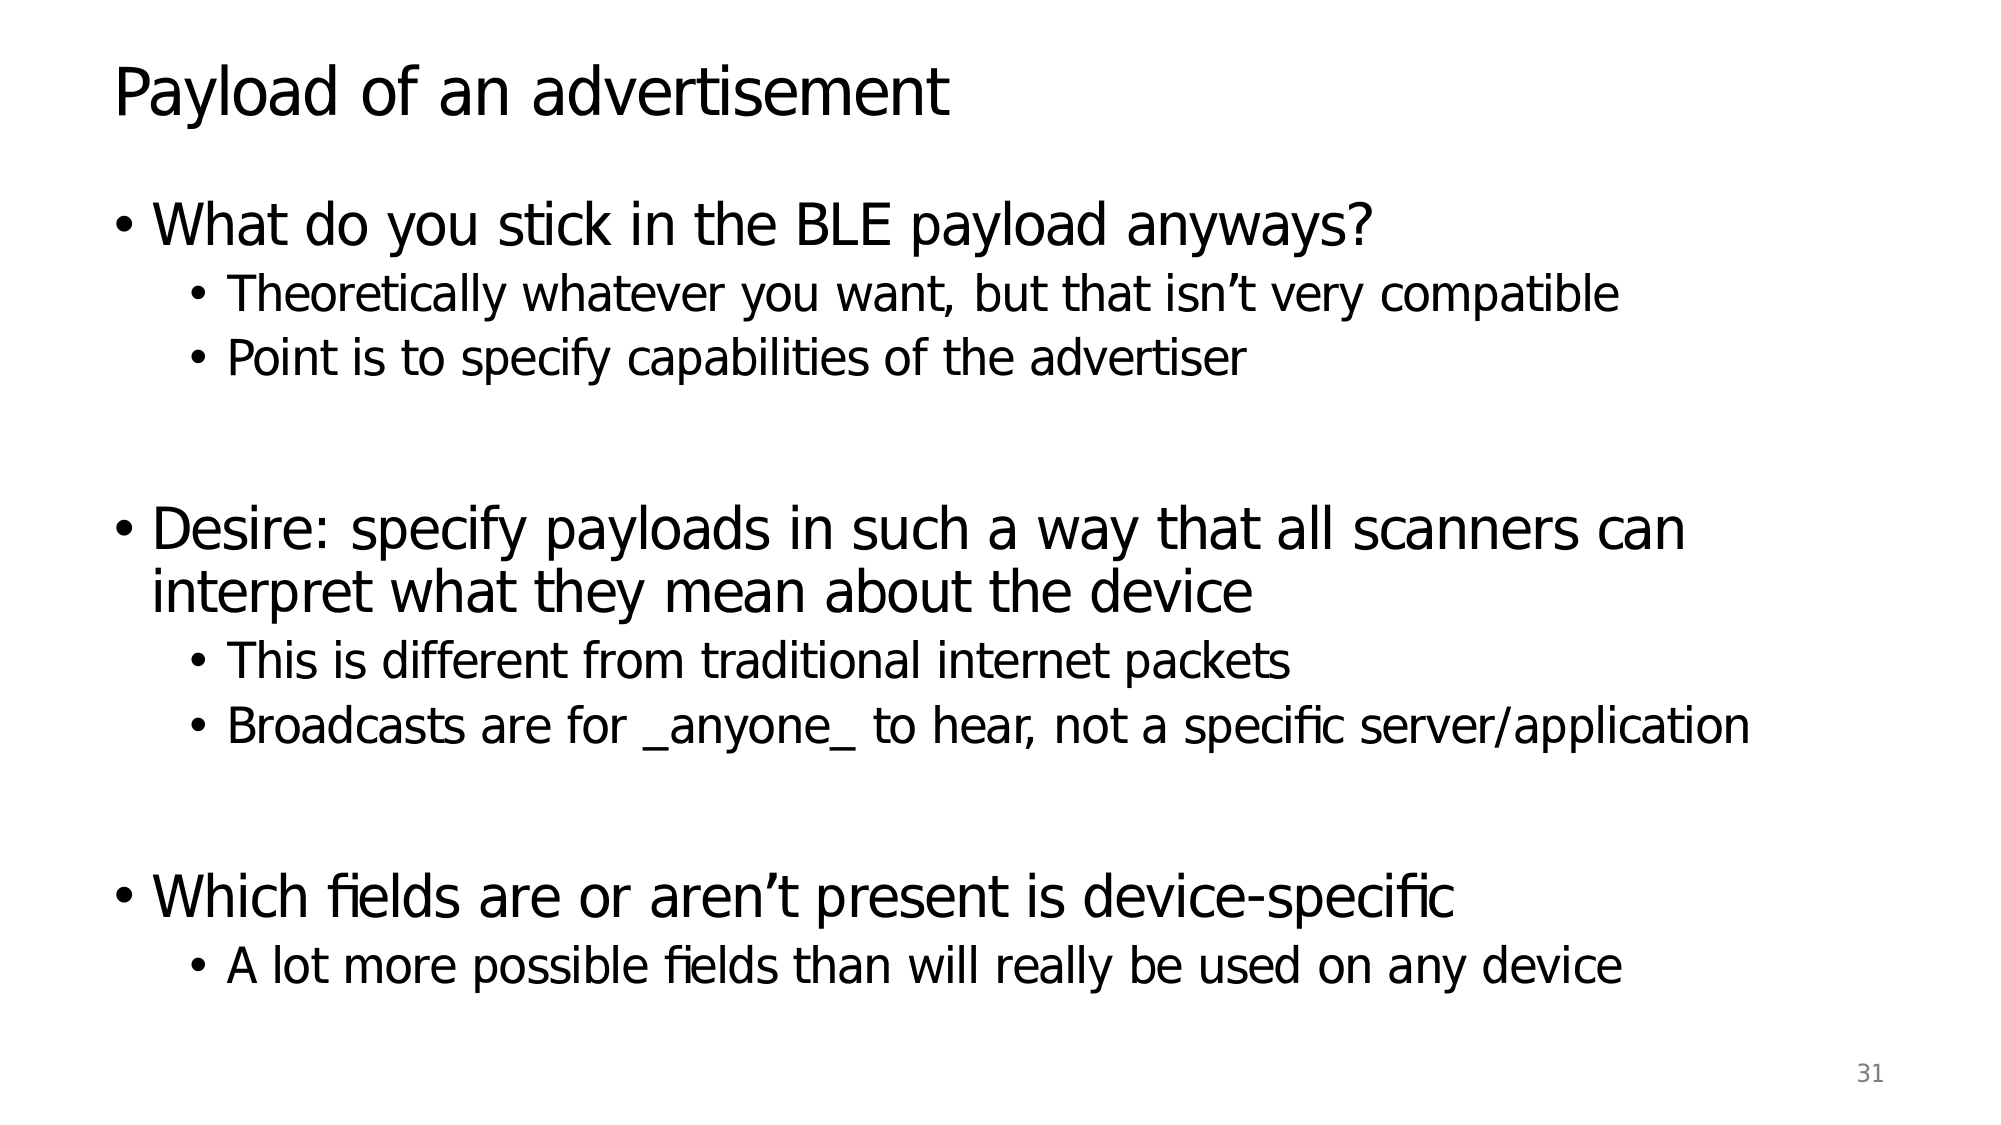

# Payload of an advertisement
What do you stick in the BLE payload anyways?
Theoretically whatever you want, but that isn’t very compatible
Point is to specify capabilities of the advertiser

Desire: specify payloads in such a way that all scanners can interpret what they mean about the device
This is different from traditional internet packets
Broadcasts are for _anyone_ to hear, not a specific server/application

Which fields are or aren’t present is device-specific
A lot more possible fields than will really be used on any device
31